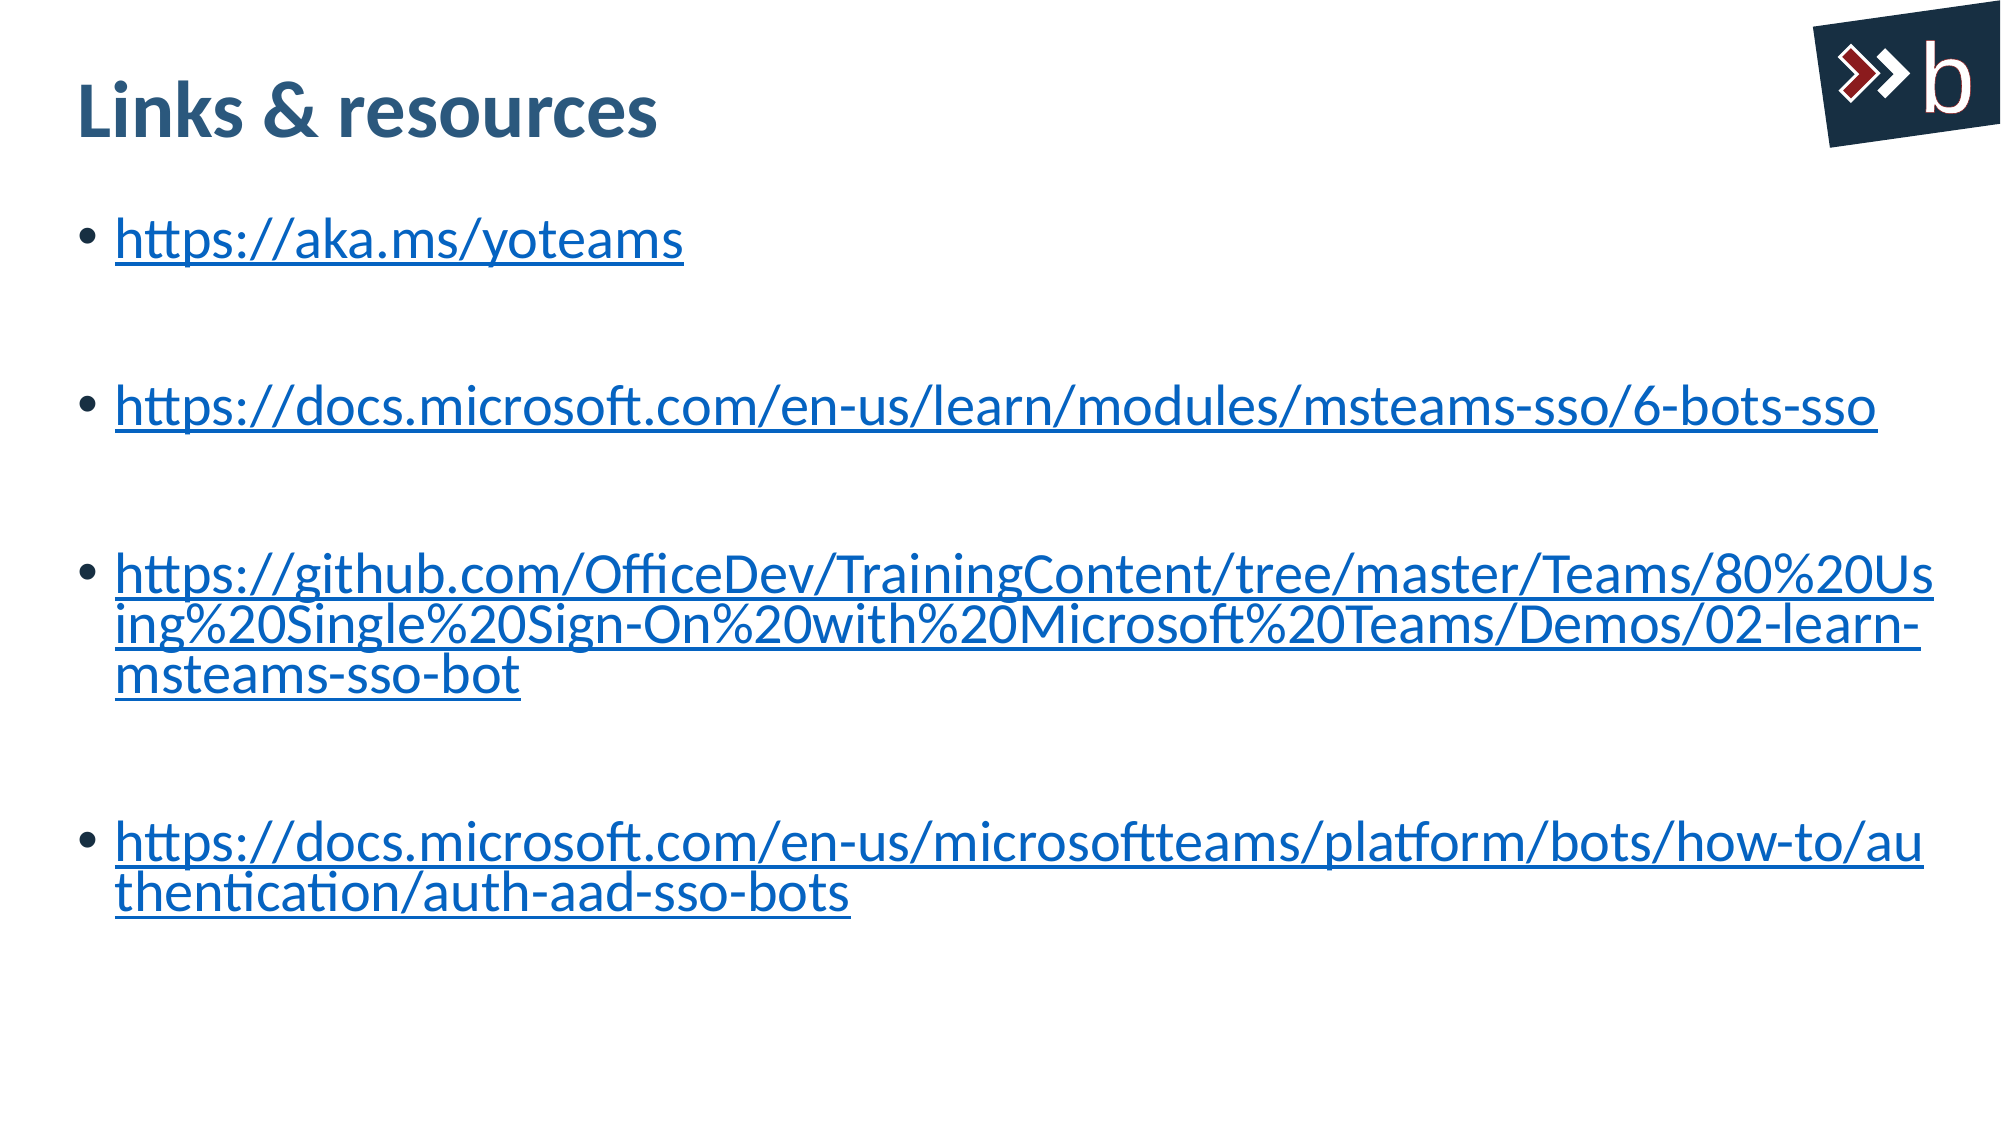

# Links & resources
https://aka.ms/yoteams

https://docs.microsoft.com/en-us/learn/modules/msteams-sso/6-bots-sso

https://github.com/OfficeDev/TrainingContent/tree/master/Teams/80%20Using%20Single%20Sign-On%20with%20Microsoft%20Teams/Demos/02-learn-msteams-sso-bot

https://docs.microsoft.com/en-us/microsoftteams/platform/bots/how-to/authentication/auth-aad-sso-bots